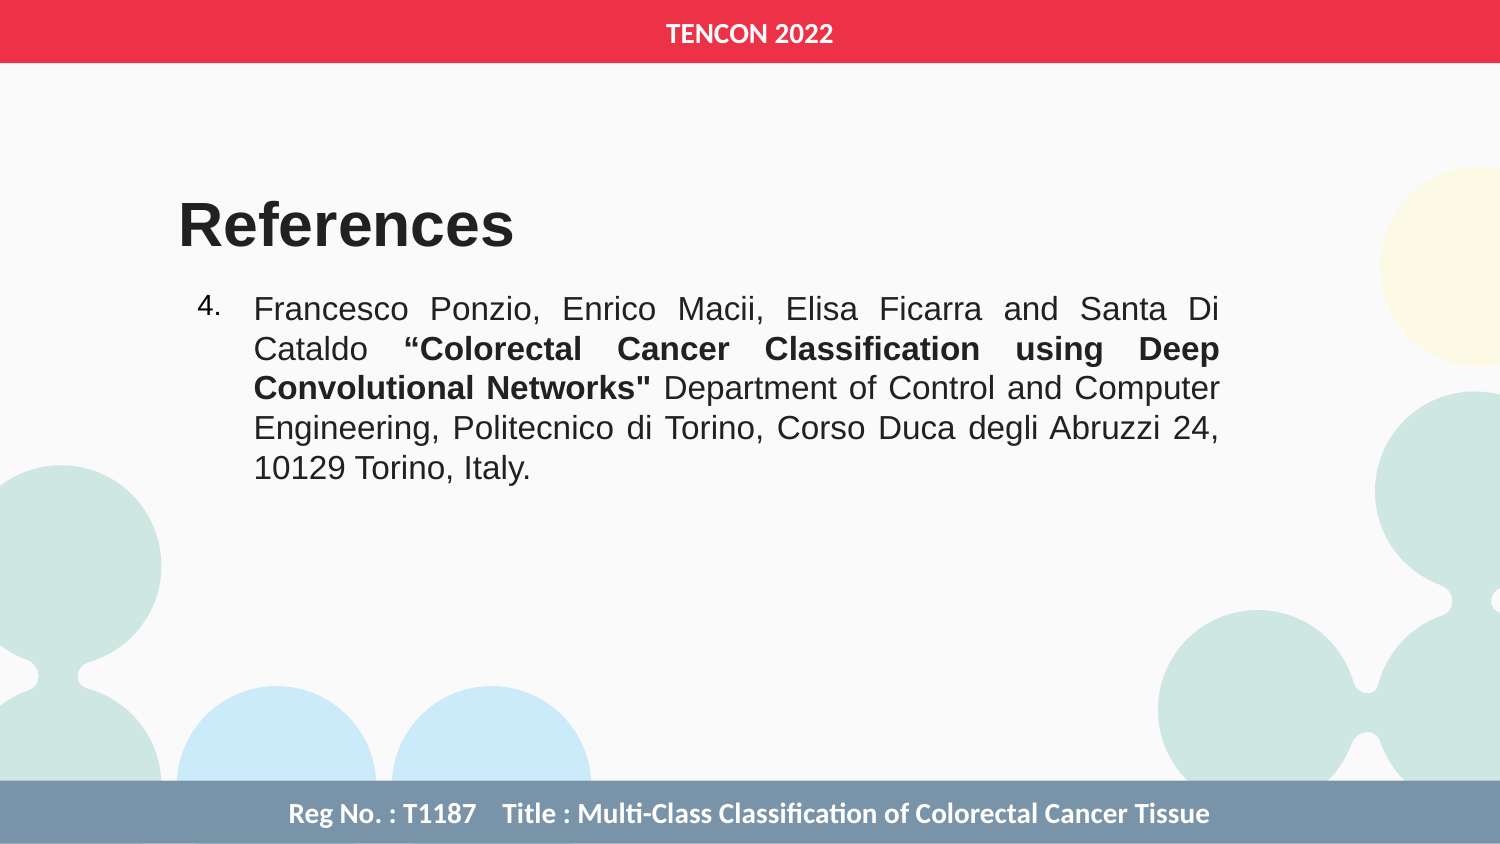

TENCON 2022
# References

Francesco Ponzio, Enrico Macii, Elisa Ficarra and Santa Di Cataldo “Colorectal Cancer Classification using Deep Convolutional Networks" Department of Control and Computer Engineering, Politecnico di Torino, Corso Duca degli Abruzzi 24, 10129 Torino, Italy.
4.
Reg No. : T1187    Title : Multi-Class Classification of Colorectal Cancer Tissue